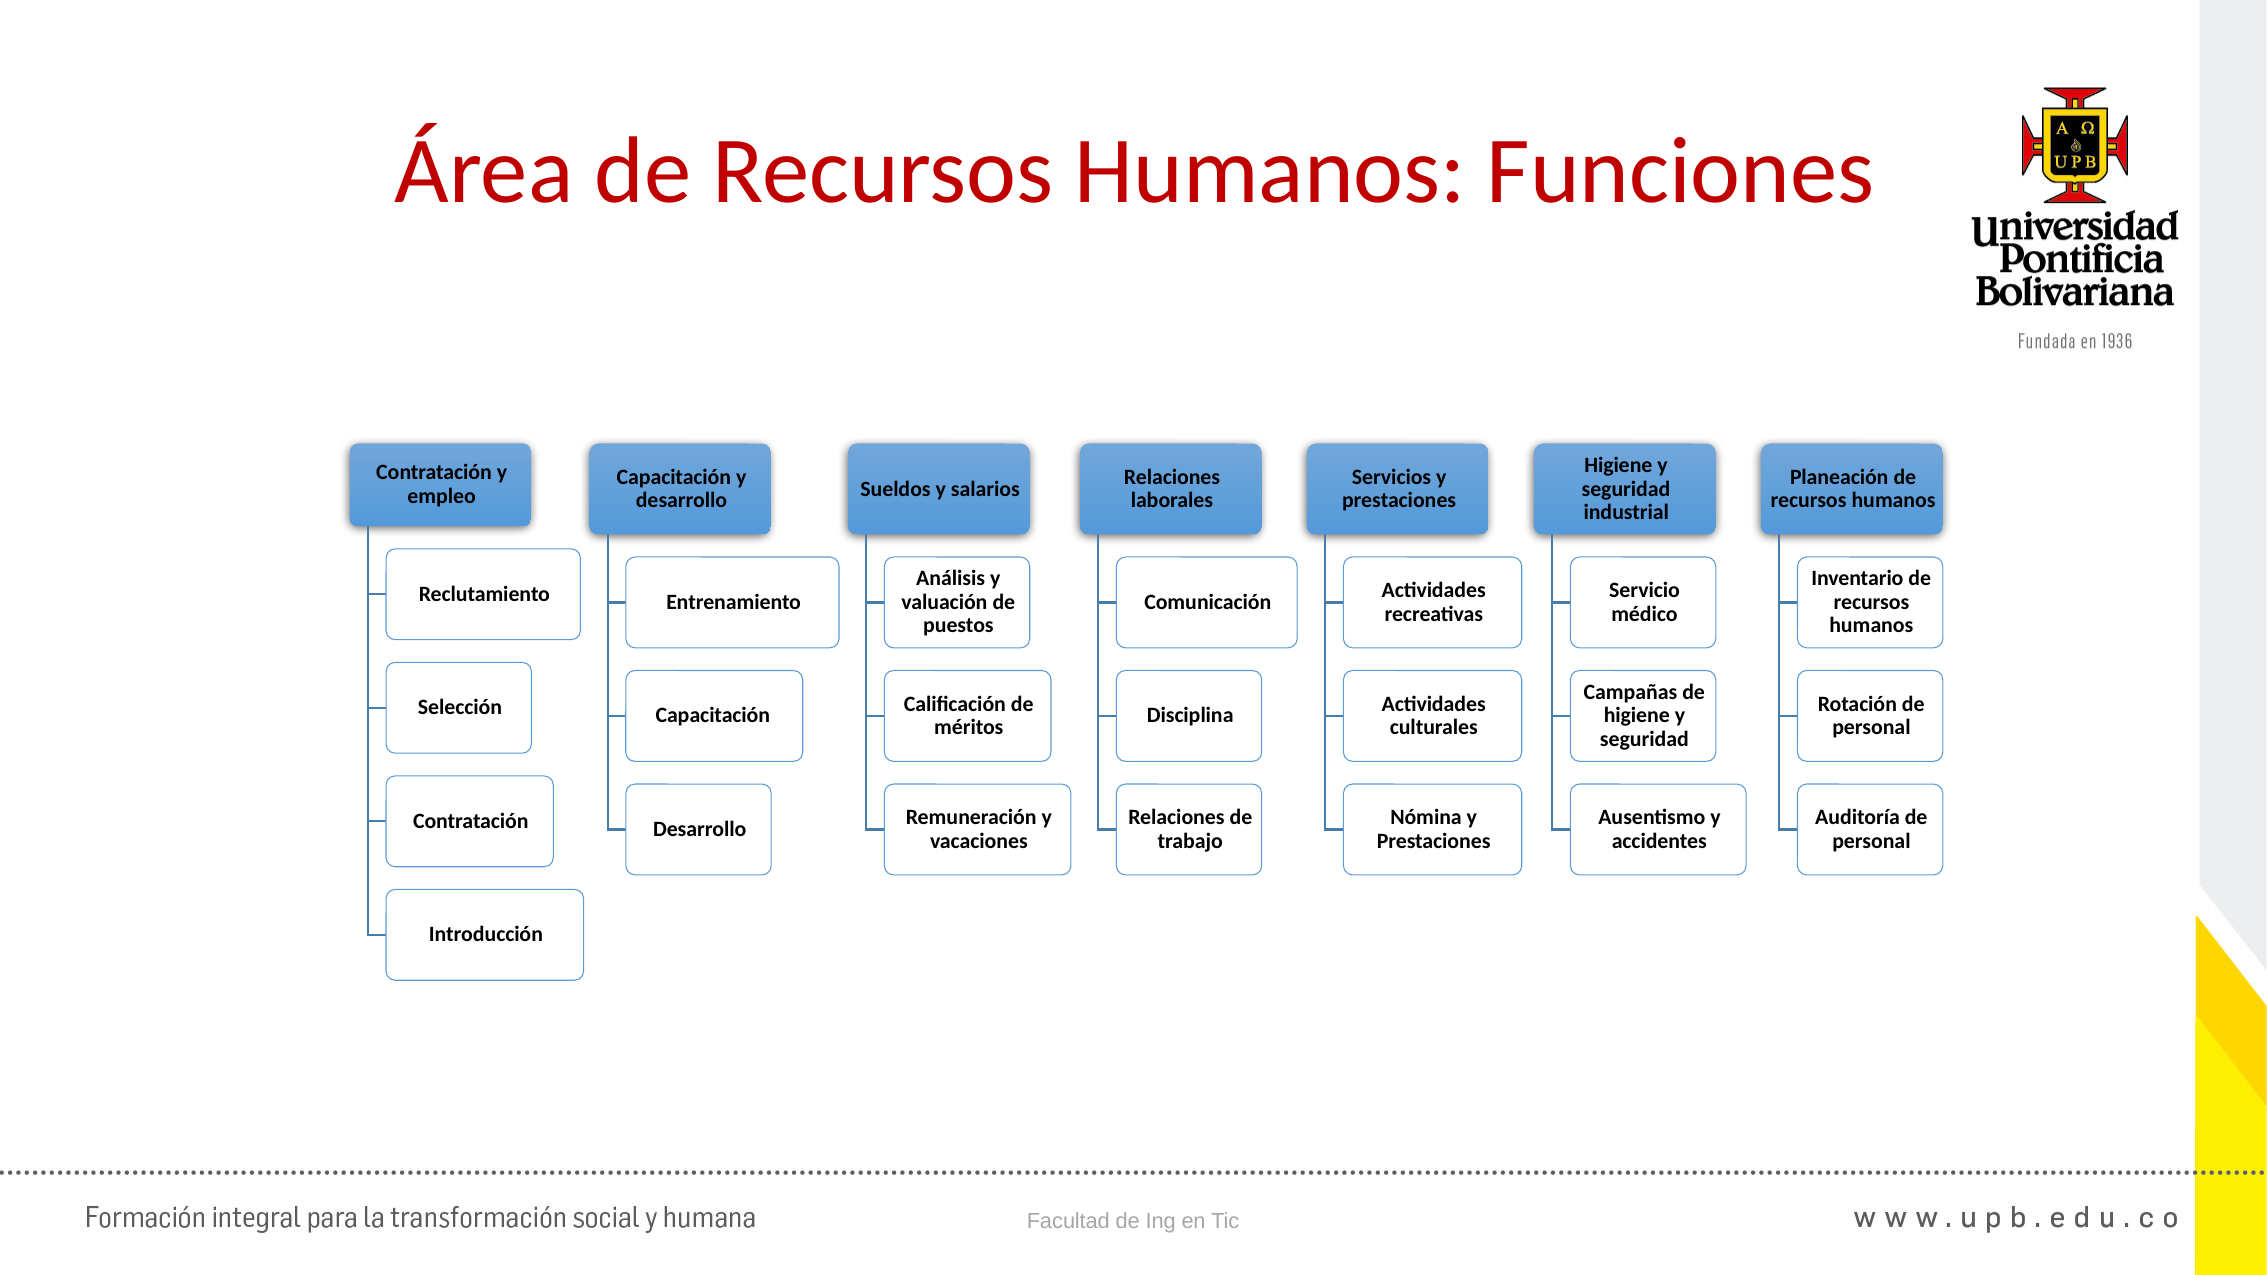

07:52
Teoría de las Organizaciones - Capítulo I: La Empresa
53
# Área de Recursos Humanos: Funciones
Contratación y empleo
Reclutamiento
Selección
Contratación
Introducción
Capacitación y desarrollo
Entrenamiento
Capacitación
Desarrollo
Sueldos y salarios
Análisis y valuación de puestos
Calificación de méritos
Remuneración y vacaciones
Relaciones laborales
Comunicación
Disciplina
Relaciones de trabajo
Servicios y prestaciones
Actividades recreativas
Actividades culturales
Nómina y Prestaciones
Higiene y seguridad industrial
Servicio médico
Campañas de higiene y seguridad
Ausentismo y accidentes
Planeación de recursos humanos
Inventario de recursos humanos
Rotación de personal
Auditoría de personal